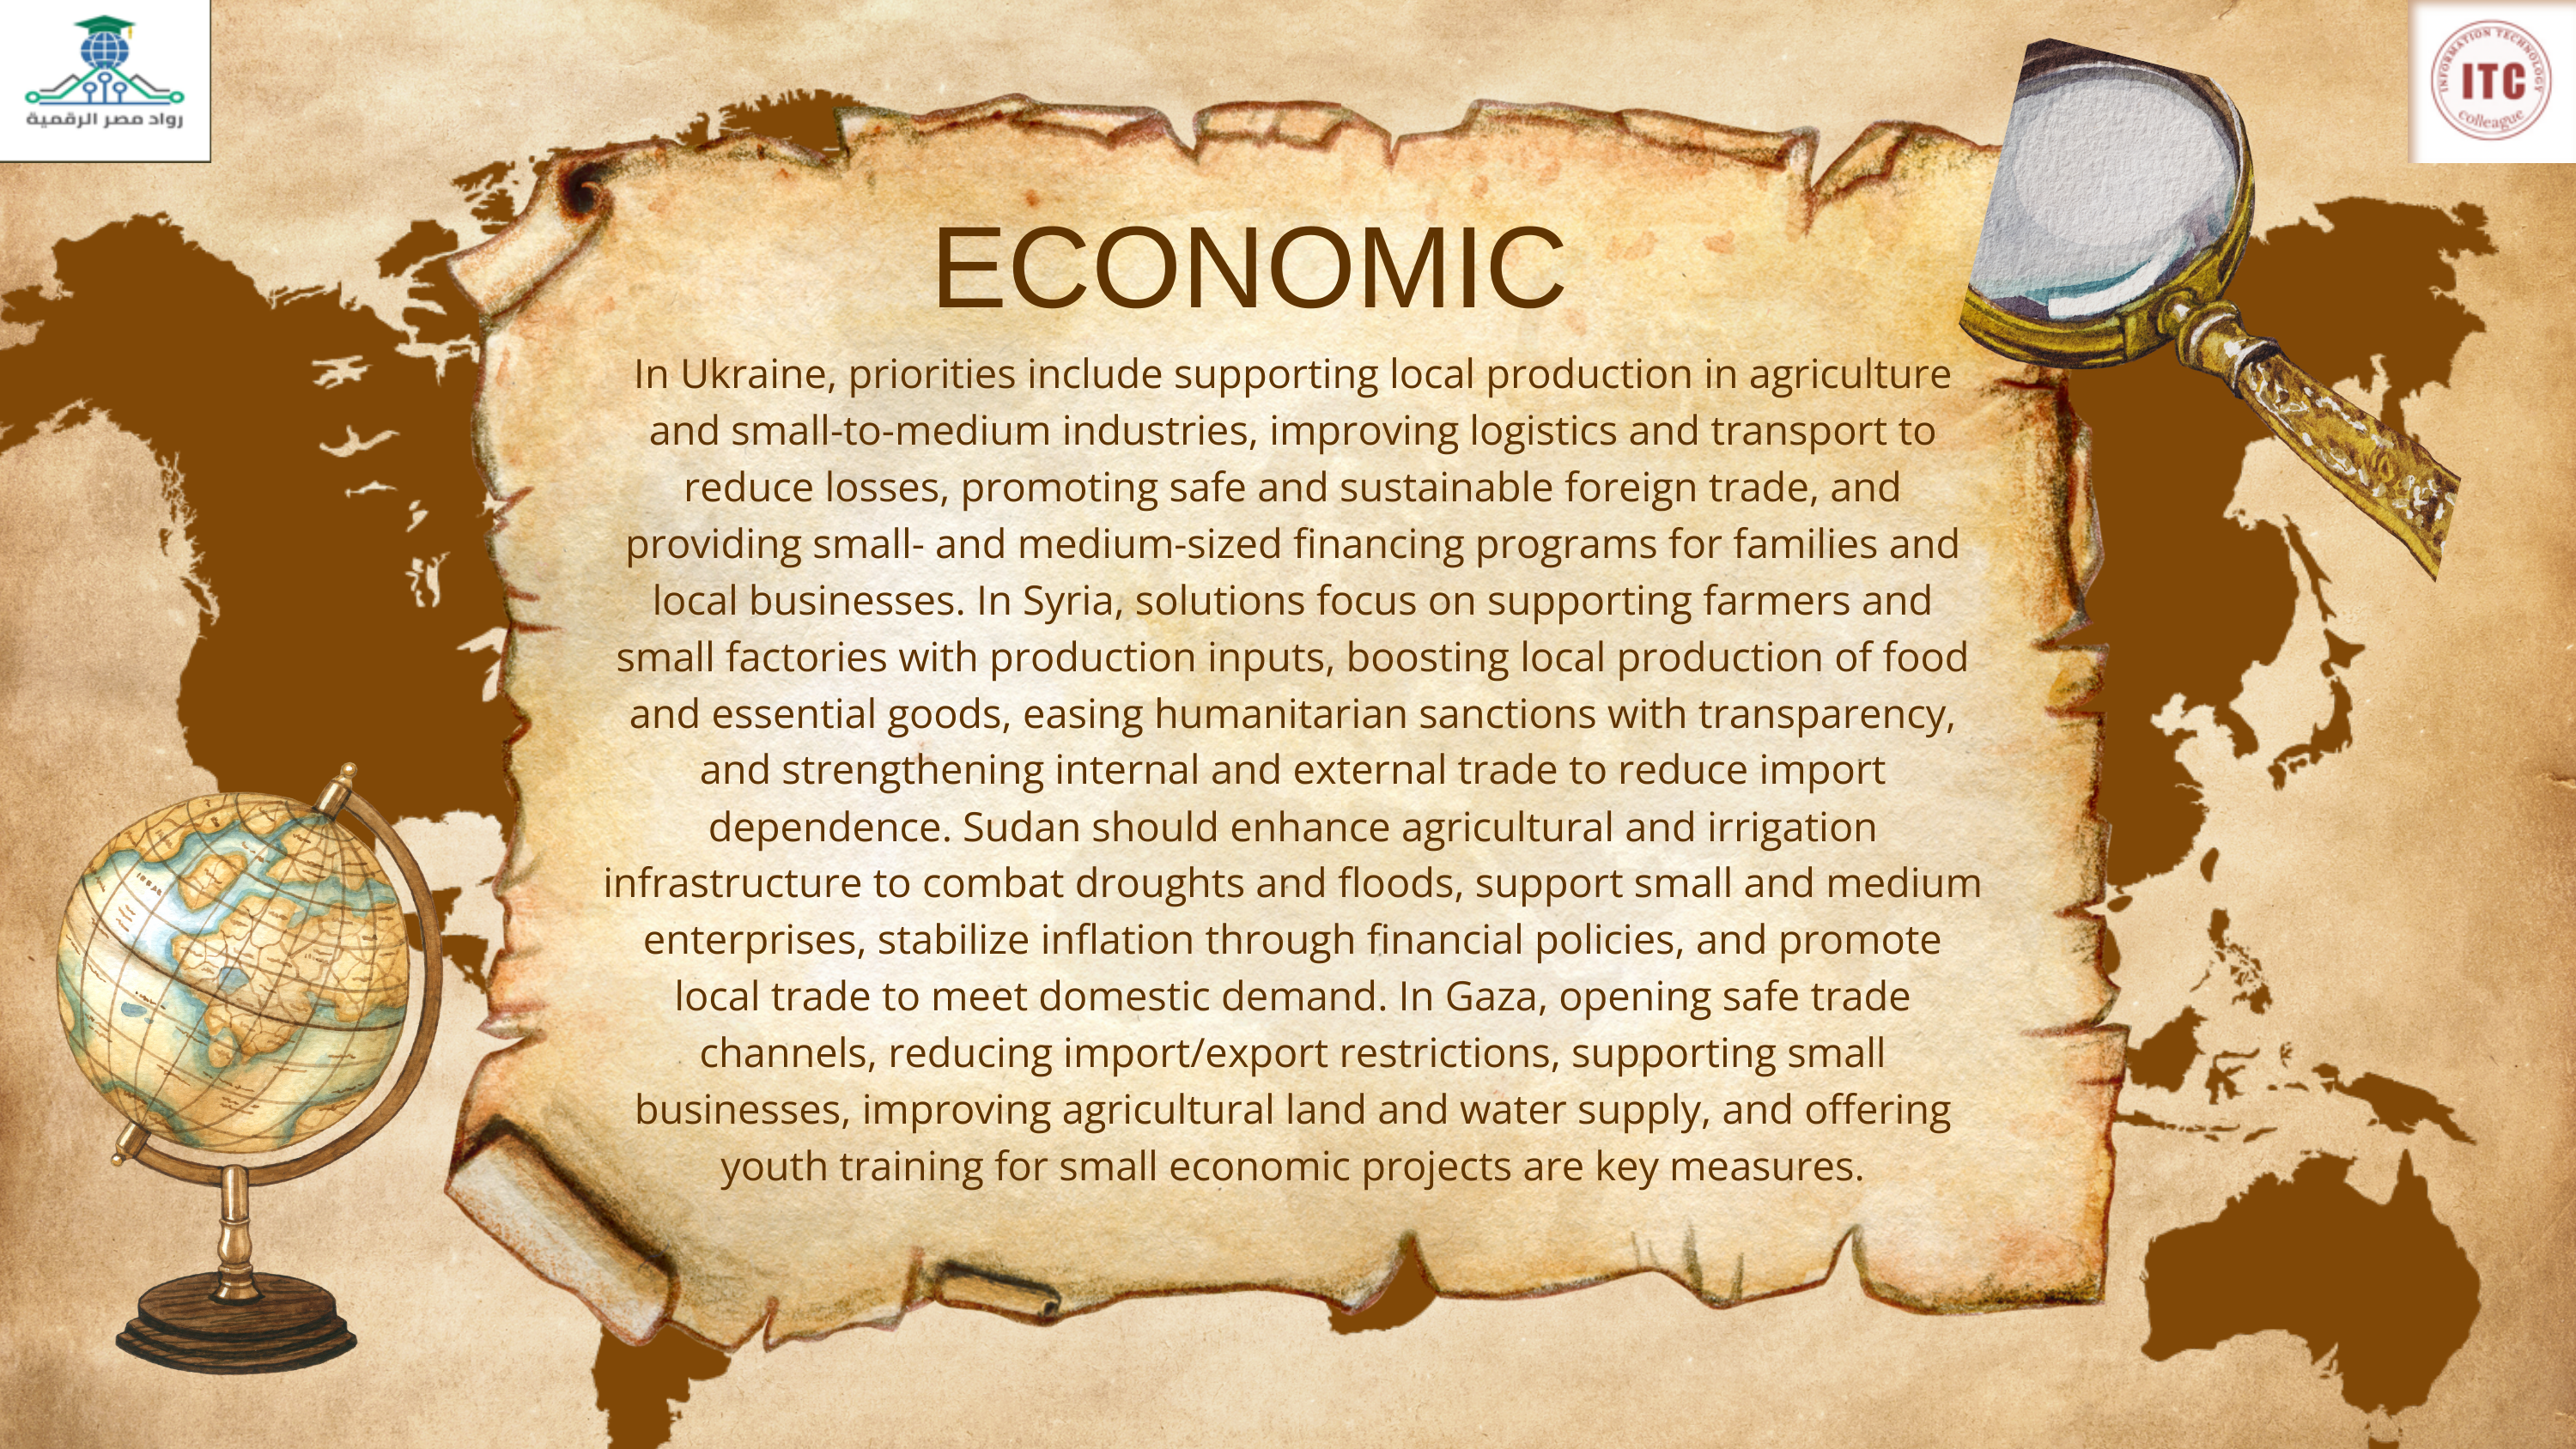

ECONOMIC
In Ukraine, priorities include supporting local production in agriculture and small-to-medium industries, improving logistics and transport to reduce losses, promoting safe and sustainable foreign trade, and providing small- and medium-sized financing programs for families and local businesses. In Syria, solutions focus on supporting farmers and small factories with production inputs, boosting local production of food and essential goods, easing humanitarian sanctions with transparency, and strengthening internal and external trade to reduce import dependence. Sudan should enhance agricultural and irrigation infrastructure to combat droughts and floods, support small and medium enterprises, stabilize inflation through financial policies, and promote local trade to meet domestic demand. In Gaza, opening safe trade channels, reducing import/export restrictions, supporting small businesses, improving agricultural land and water supply, and offering youth training for small economic projects are key measures.